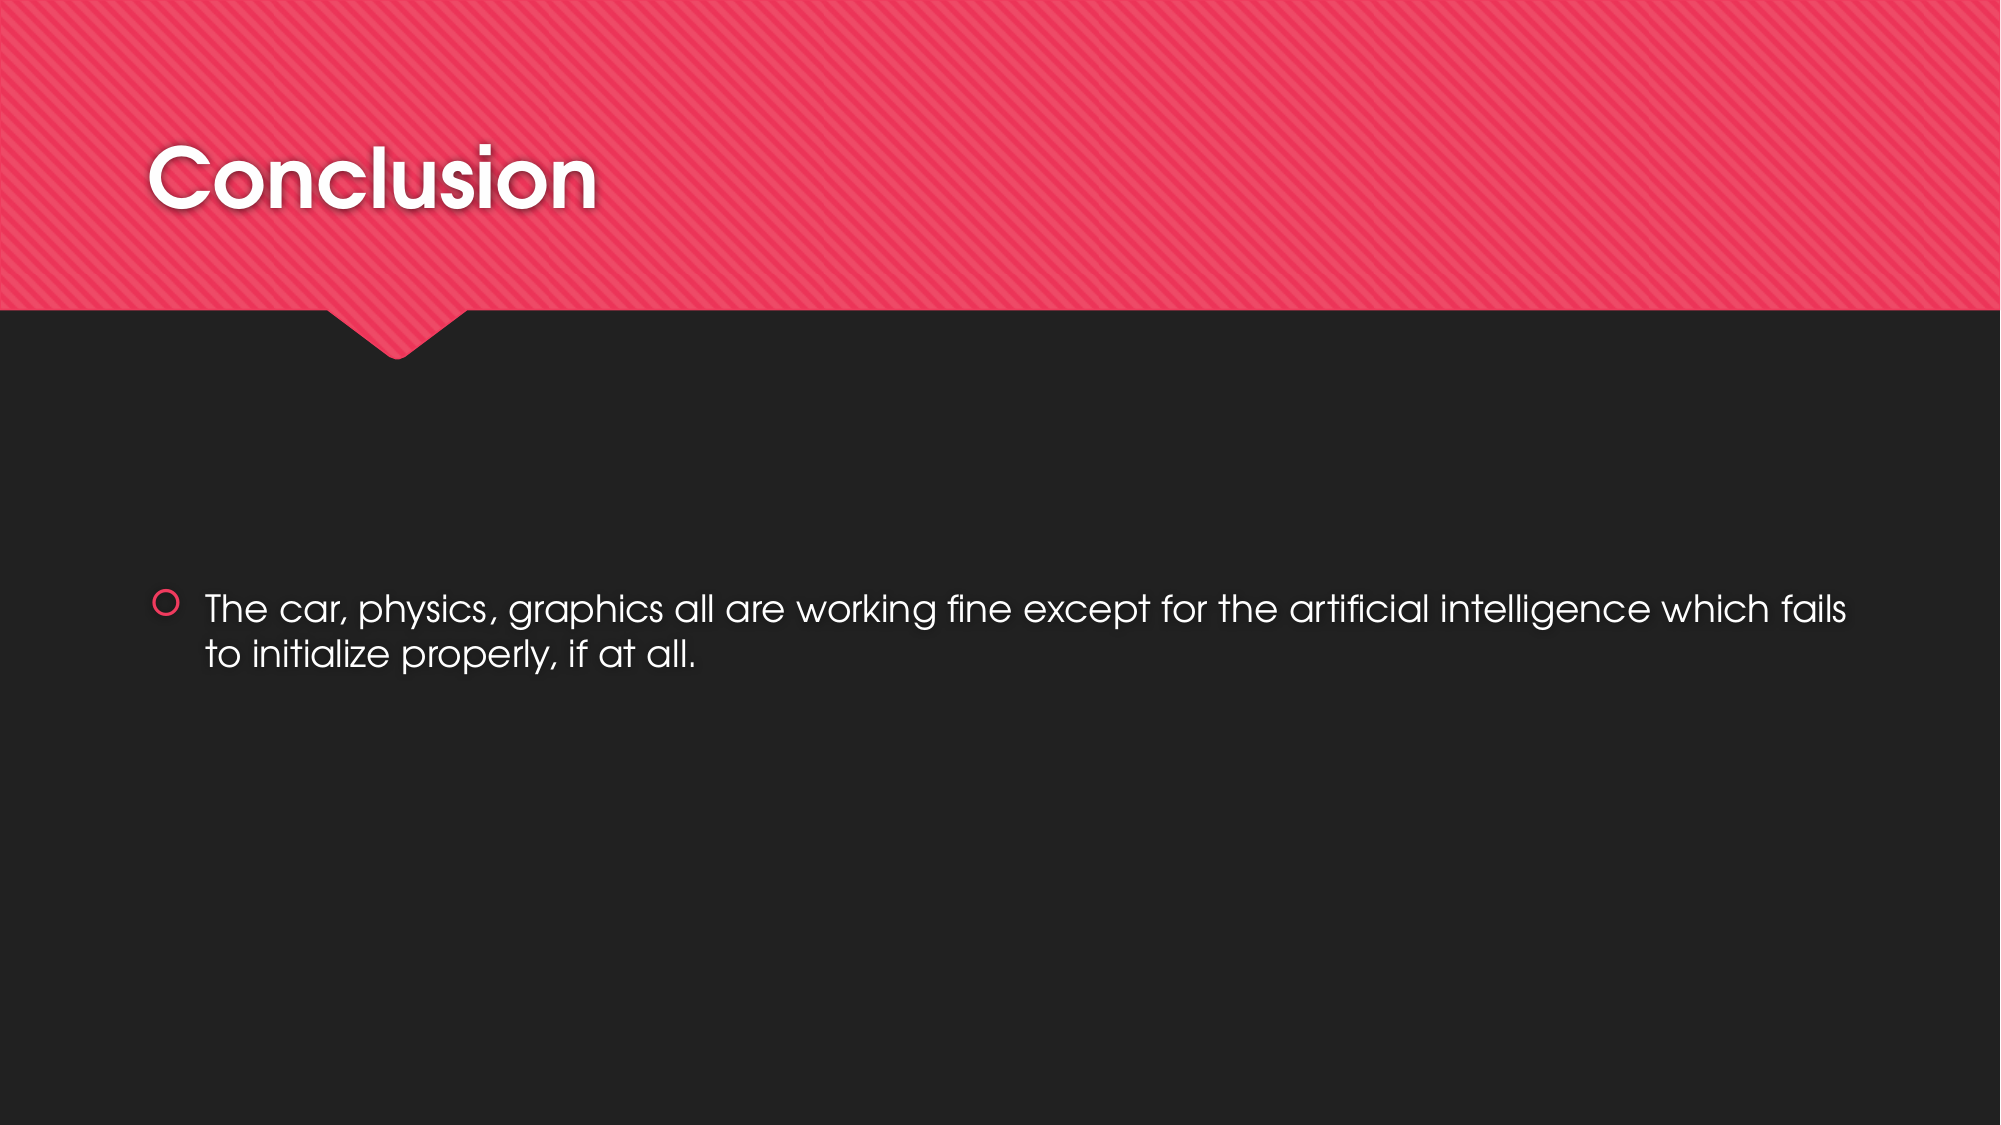

# Conclusion
The car, physics, graphics all are working fine except for the artificial intelligence which fails to initialize properly, if at all.